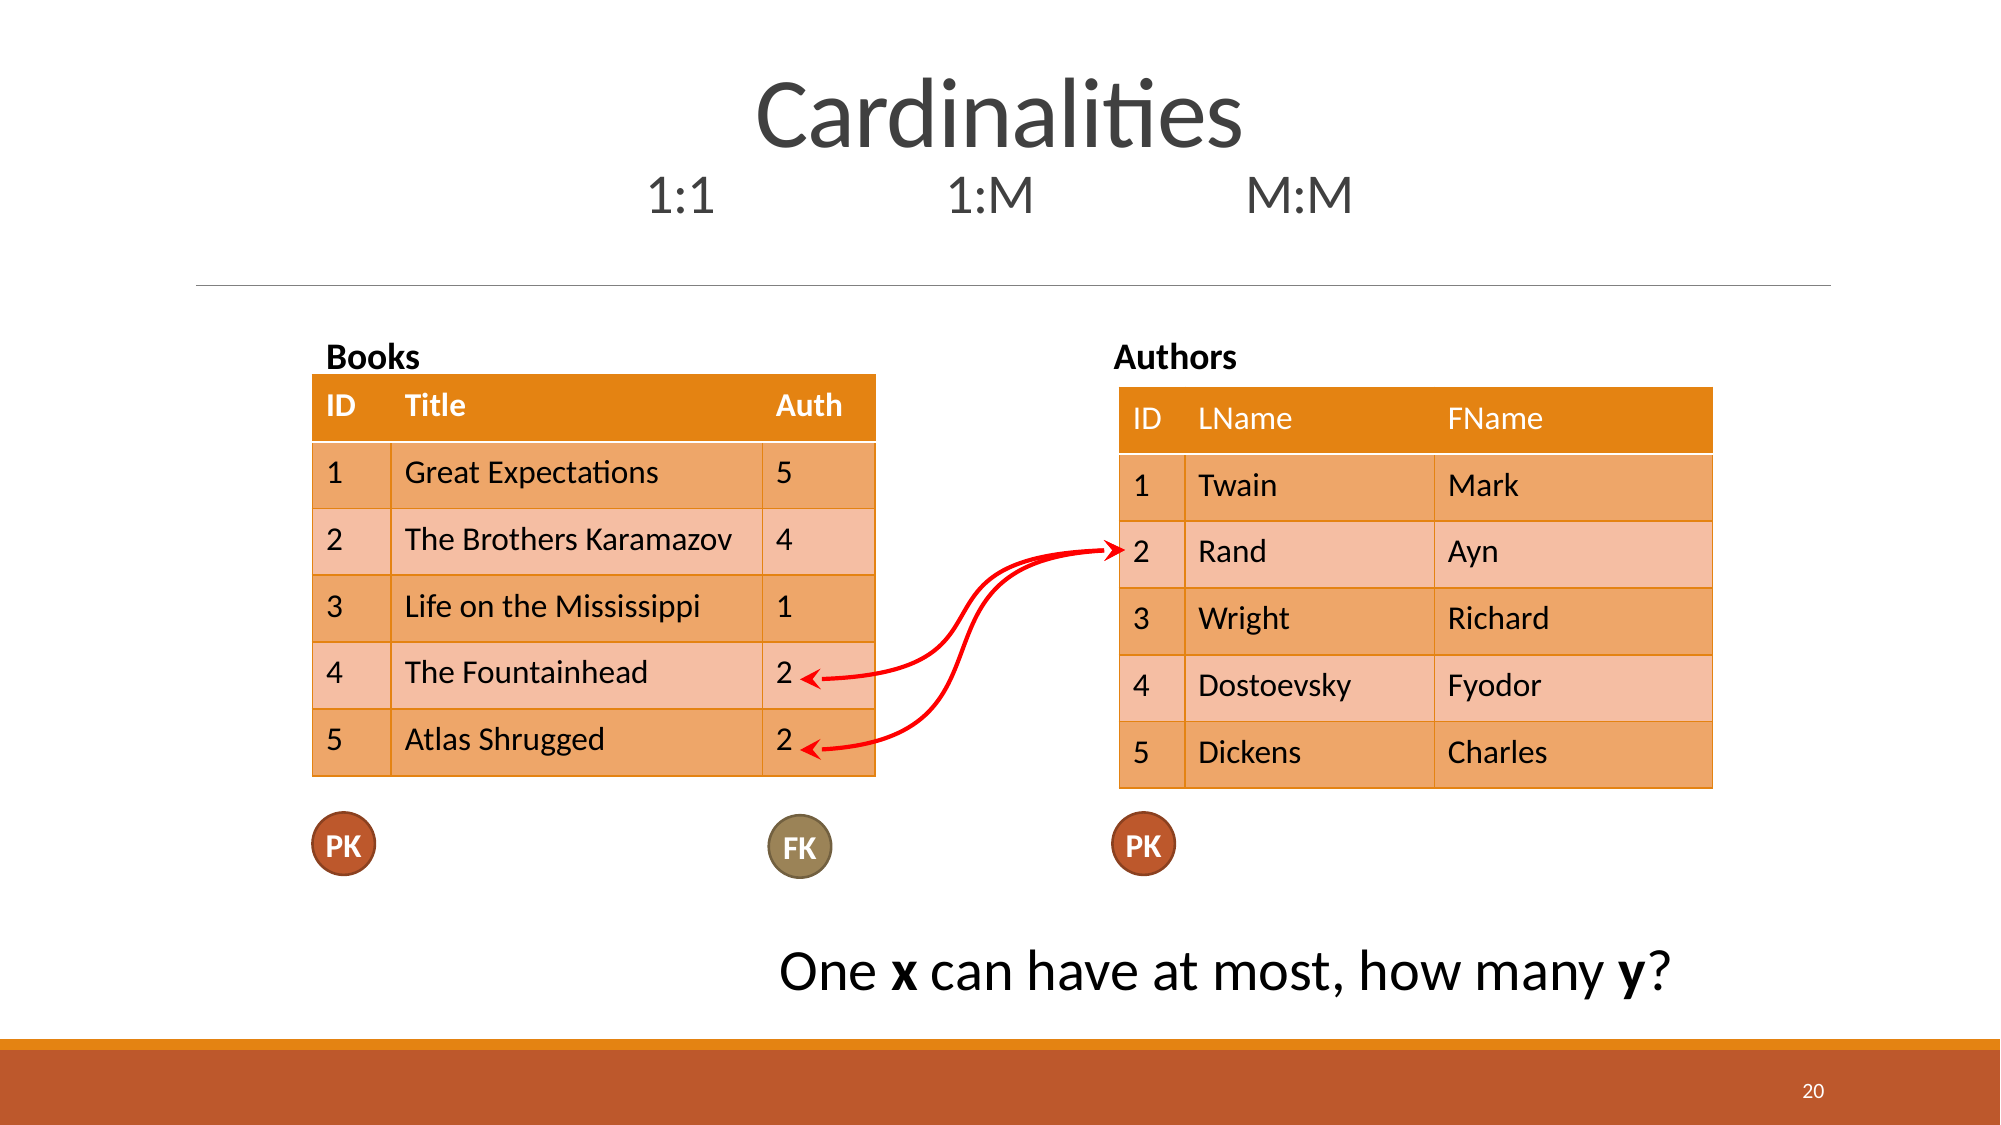

# Cardinalities 1:1		1:M		M:M

Books
Authors
| ID | Title | Auth |
| --- | --- | --- |
| 1 | Great Expectations | 5 |
| 2 | The Brothers Karamazov | 4 |
| 3 | Life on the Mississippi | 1 |
| 4 | The Fountainhead | 2 |
| 5 | Atlas Shrugged | 2 |
| ID | LName | FName |
| --- | --- | --- |
| 1 | Twain | Mark |
| 2 | Rand | Ayn |
| 3 | Wright | Richard |
| 4 | Dostoevsky | Fyodor |
| 5 | Dickens | Charles |
PK
PK
FK
One x can have at most, how many y?
20